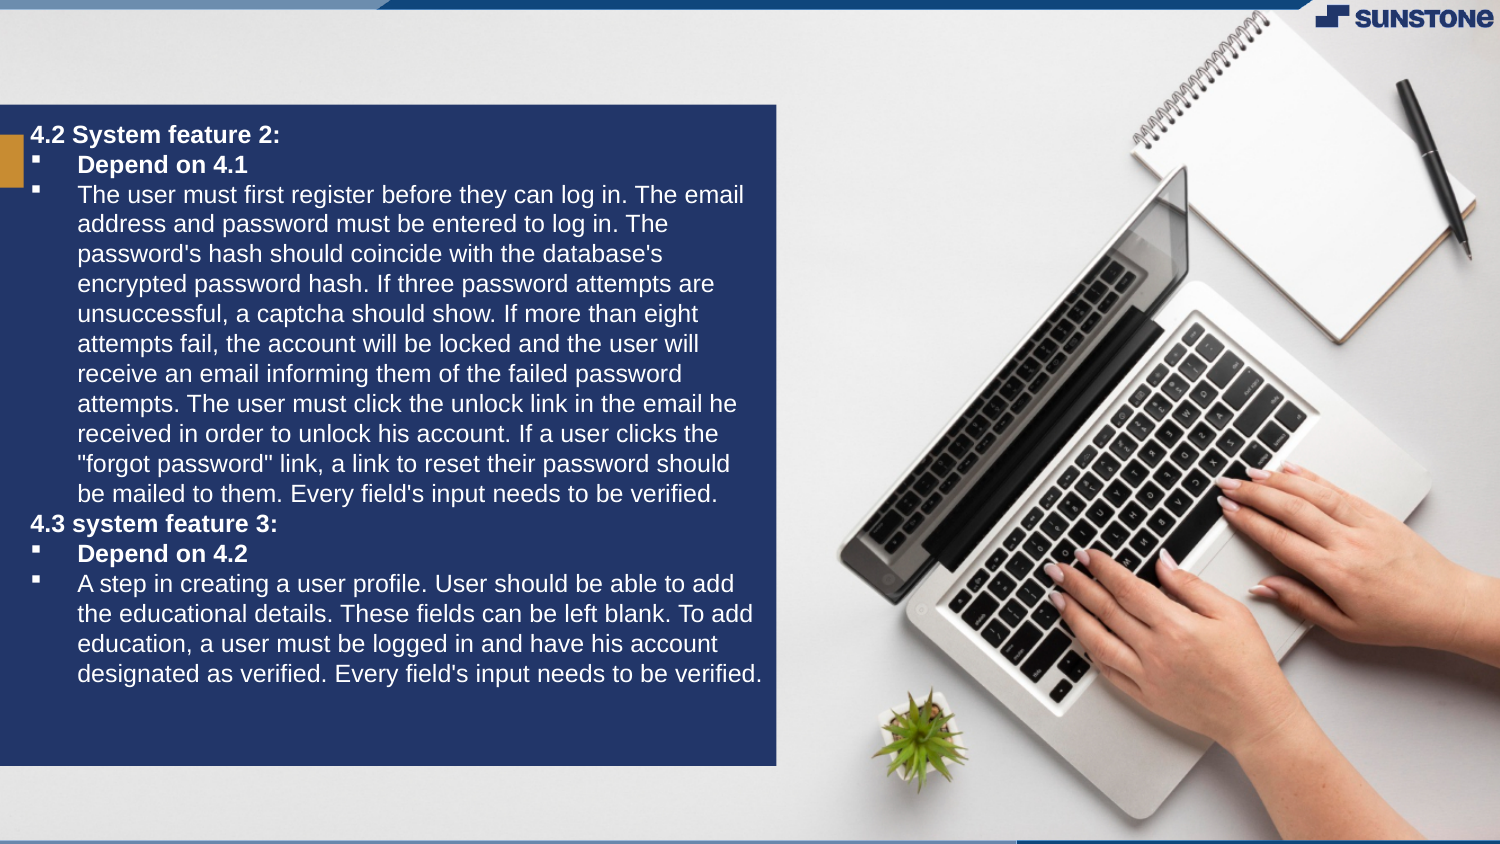

4.2 System feature 2:
Depend on 4.1
The user must first register before they can log in. The email address and password must be entered to log in. The password's hash should coincide with the database's encrypted password hash. If three password attempts are unsuccessful, a captcha should show. If more than eight attempts fail, the account will be locked and the user will receive an email informing them of the failed password attempts. The user must click the unlock link in the email he received in order to unlock his account. If a user clicks the "forgot password" link, a link to reset their password should be mailed to them. Every field's input needs to be verified.
4.3 system feature 3:
Depend on 4.2
A step in creating a user profile. User should be able to add the educational details. These fields can be left blank. To add education, a user must be logged in and have his account designated as verified. Every field's input needs to be verified.